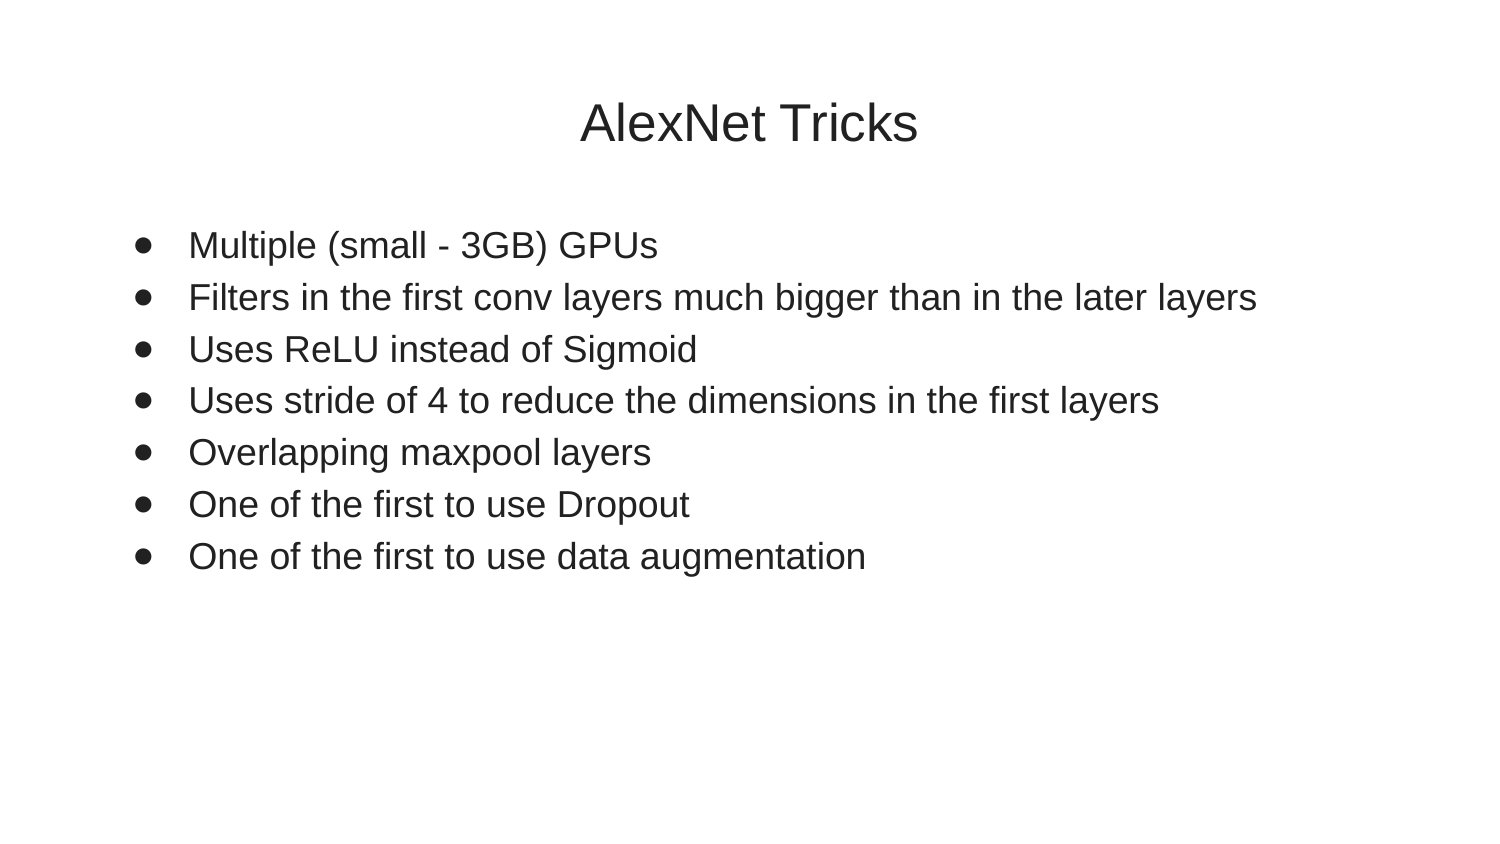

# AlexNet Tricks

Multiple (small - 3GB) GPUs
Filters in the first conv layers much bigger than in the later layers
Uses ReLU instead of Sigmoid
Uses stride of 4 to reduce the dimensions in the first layers
Overlapping maxpool layers
One of the first to use Dropout
One of the first to use data augmentation